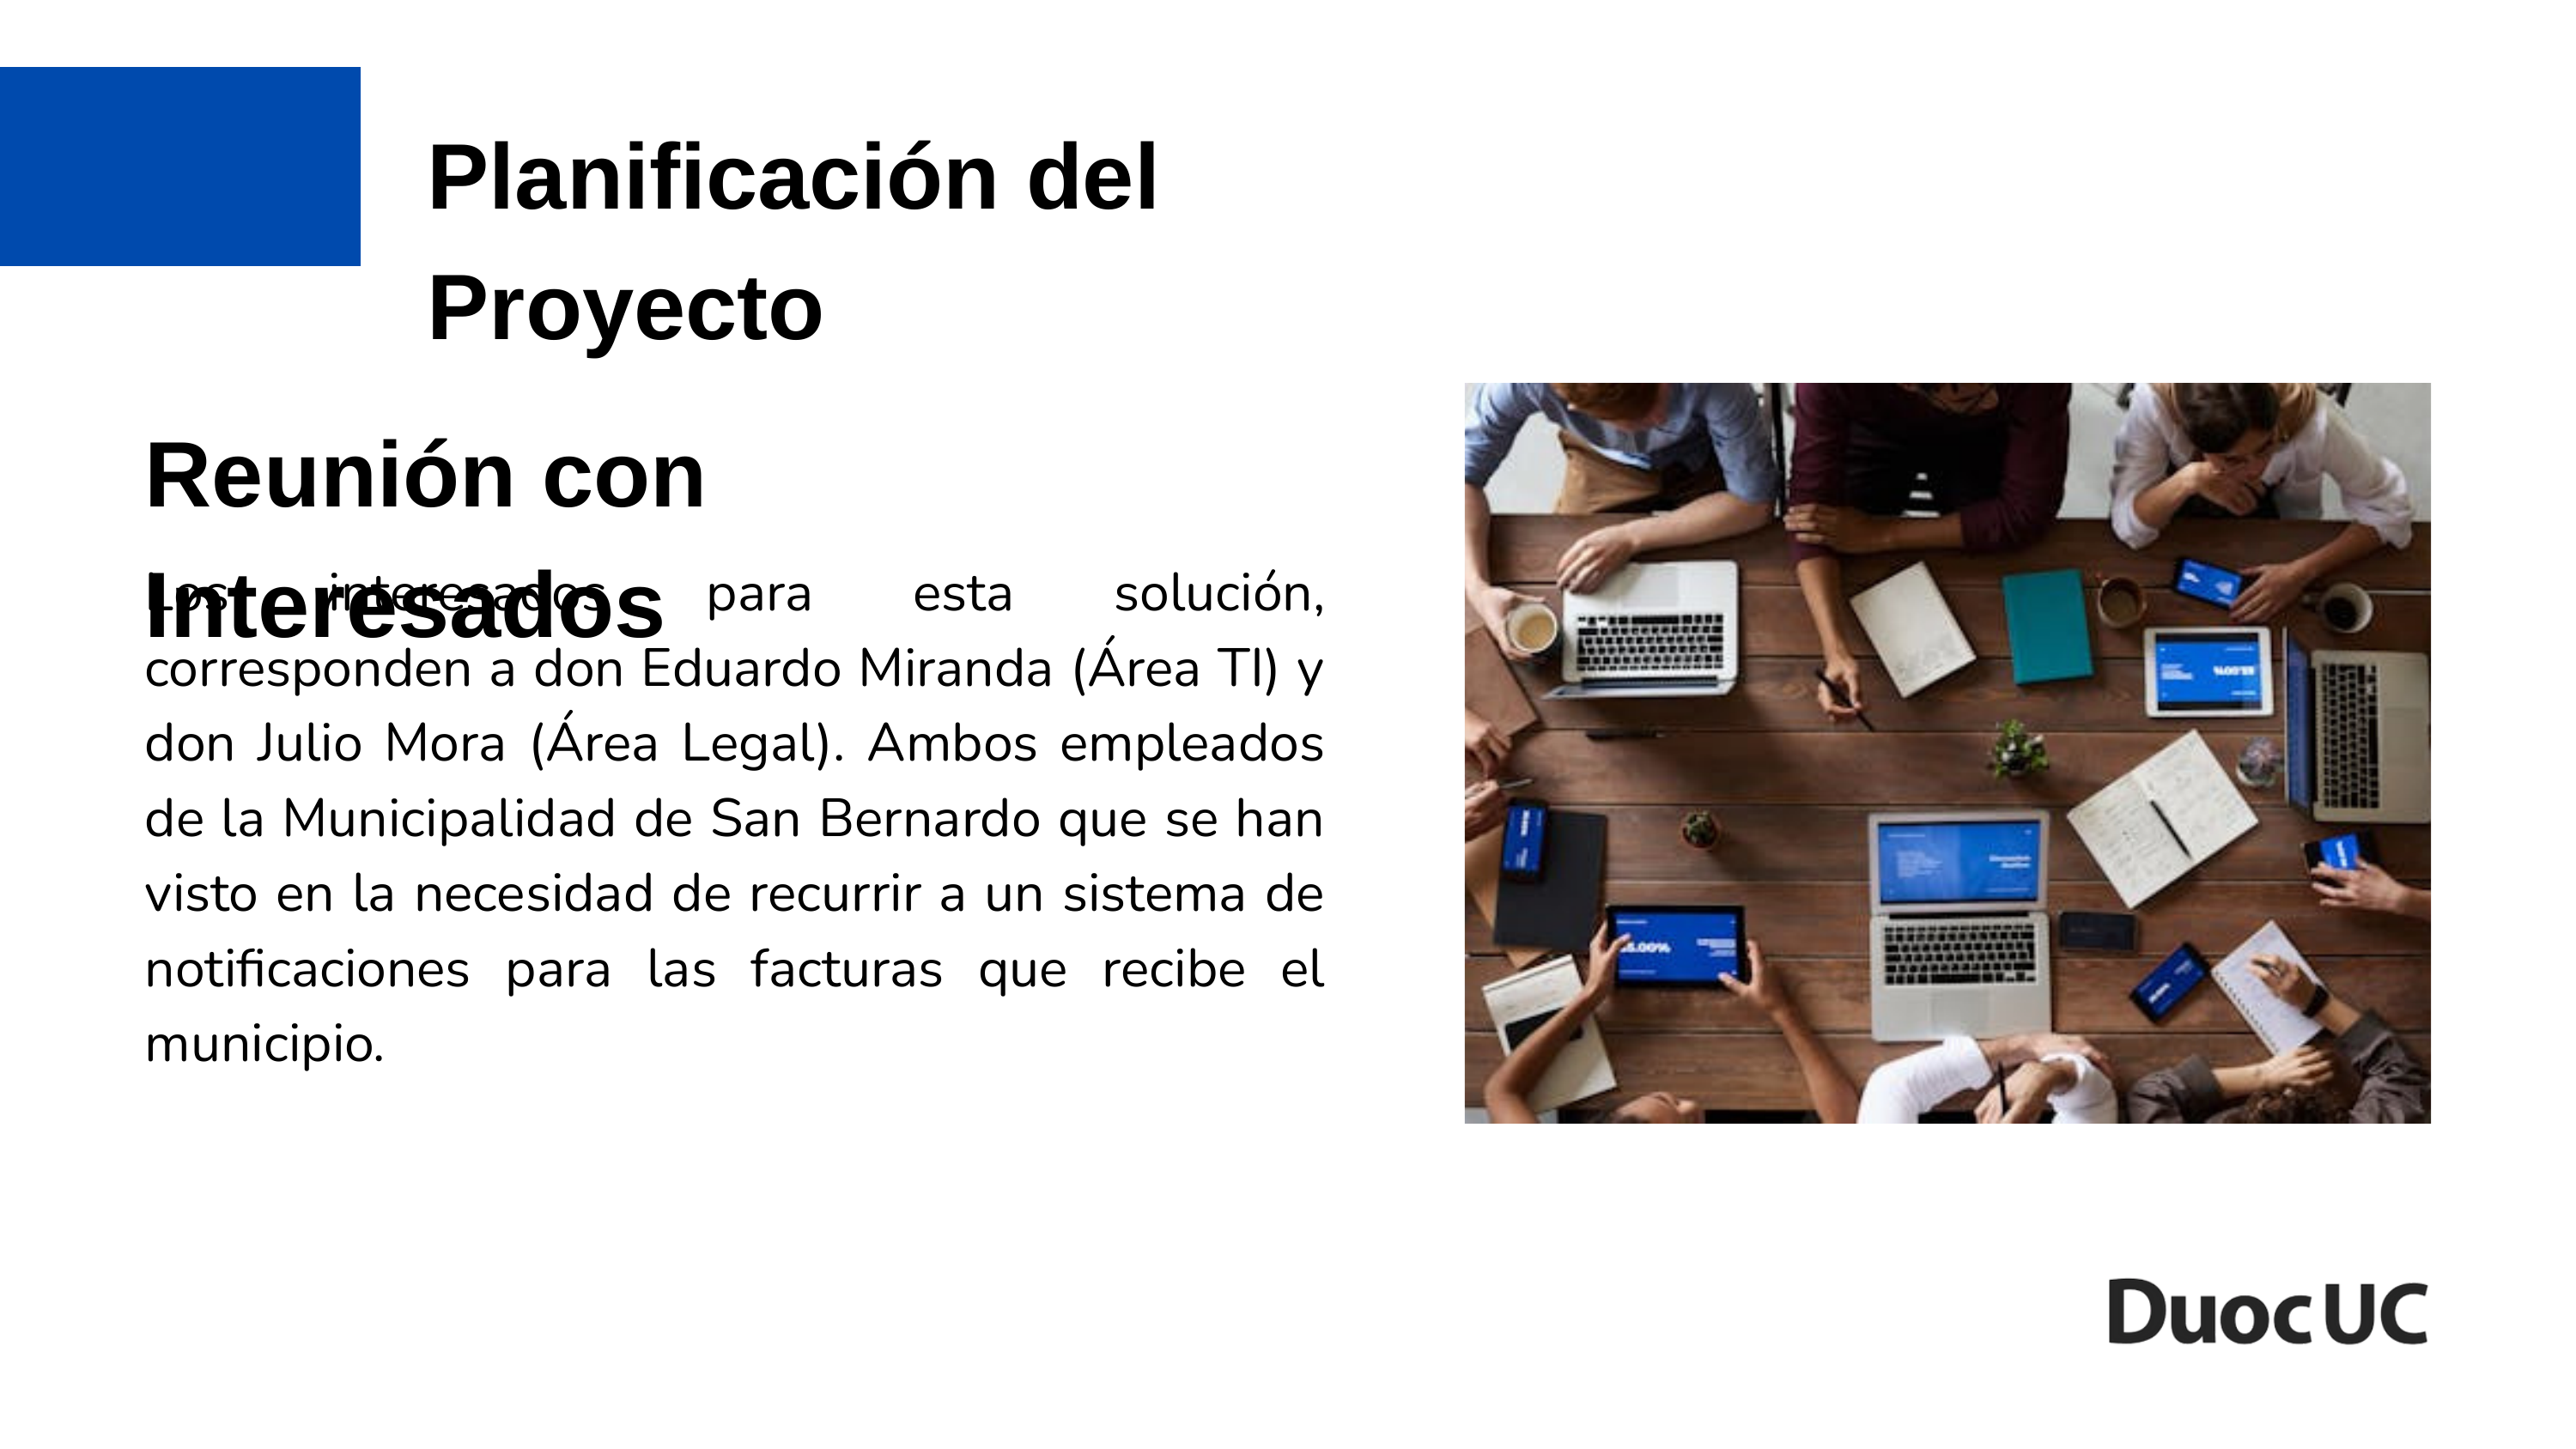

Planificación del Proyecto

Reunión con Interesados
Los interesados para esta solución, corresponden a don Eduardo Miranda (Área TI) y don Julio Mora (Área Legal). Ambos empleados de la Municipalidad de San Bernardo que se han visto en la necesidad de recurrir a un sistema de notificaciones para las facturas que recibe el municipio.